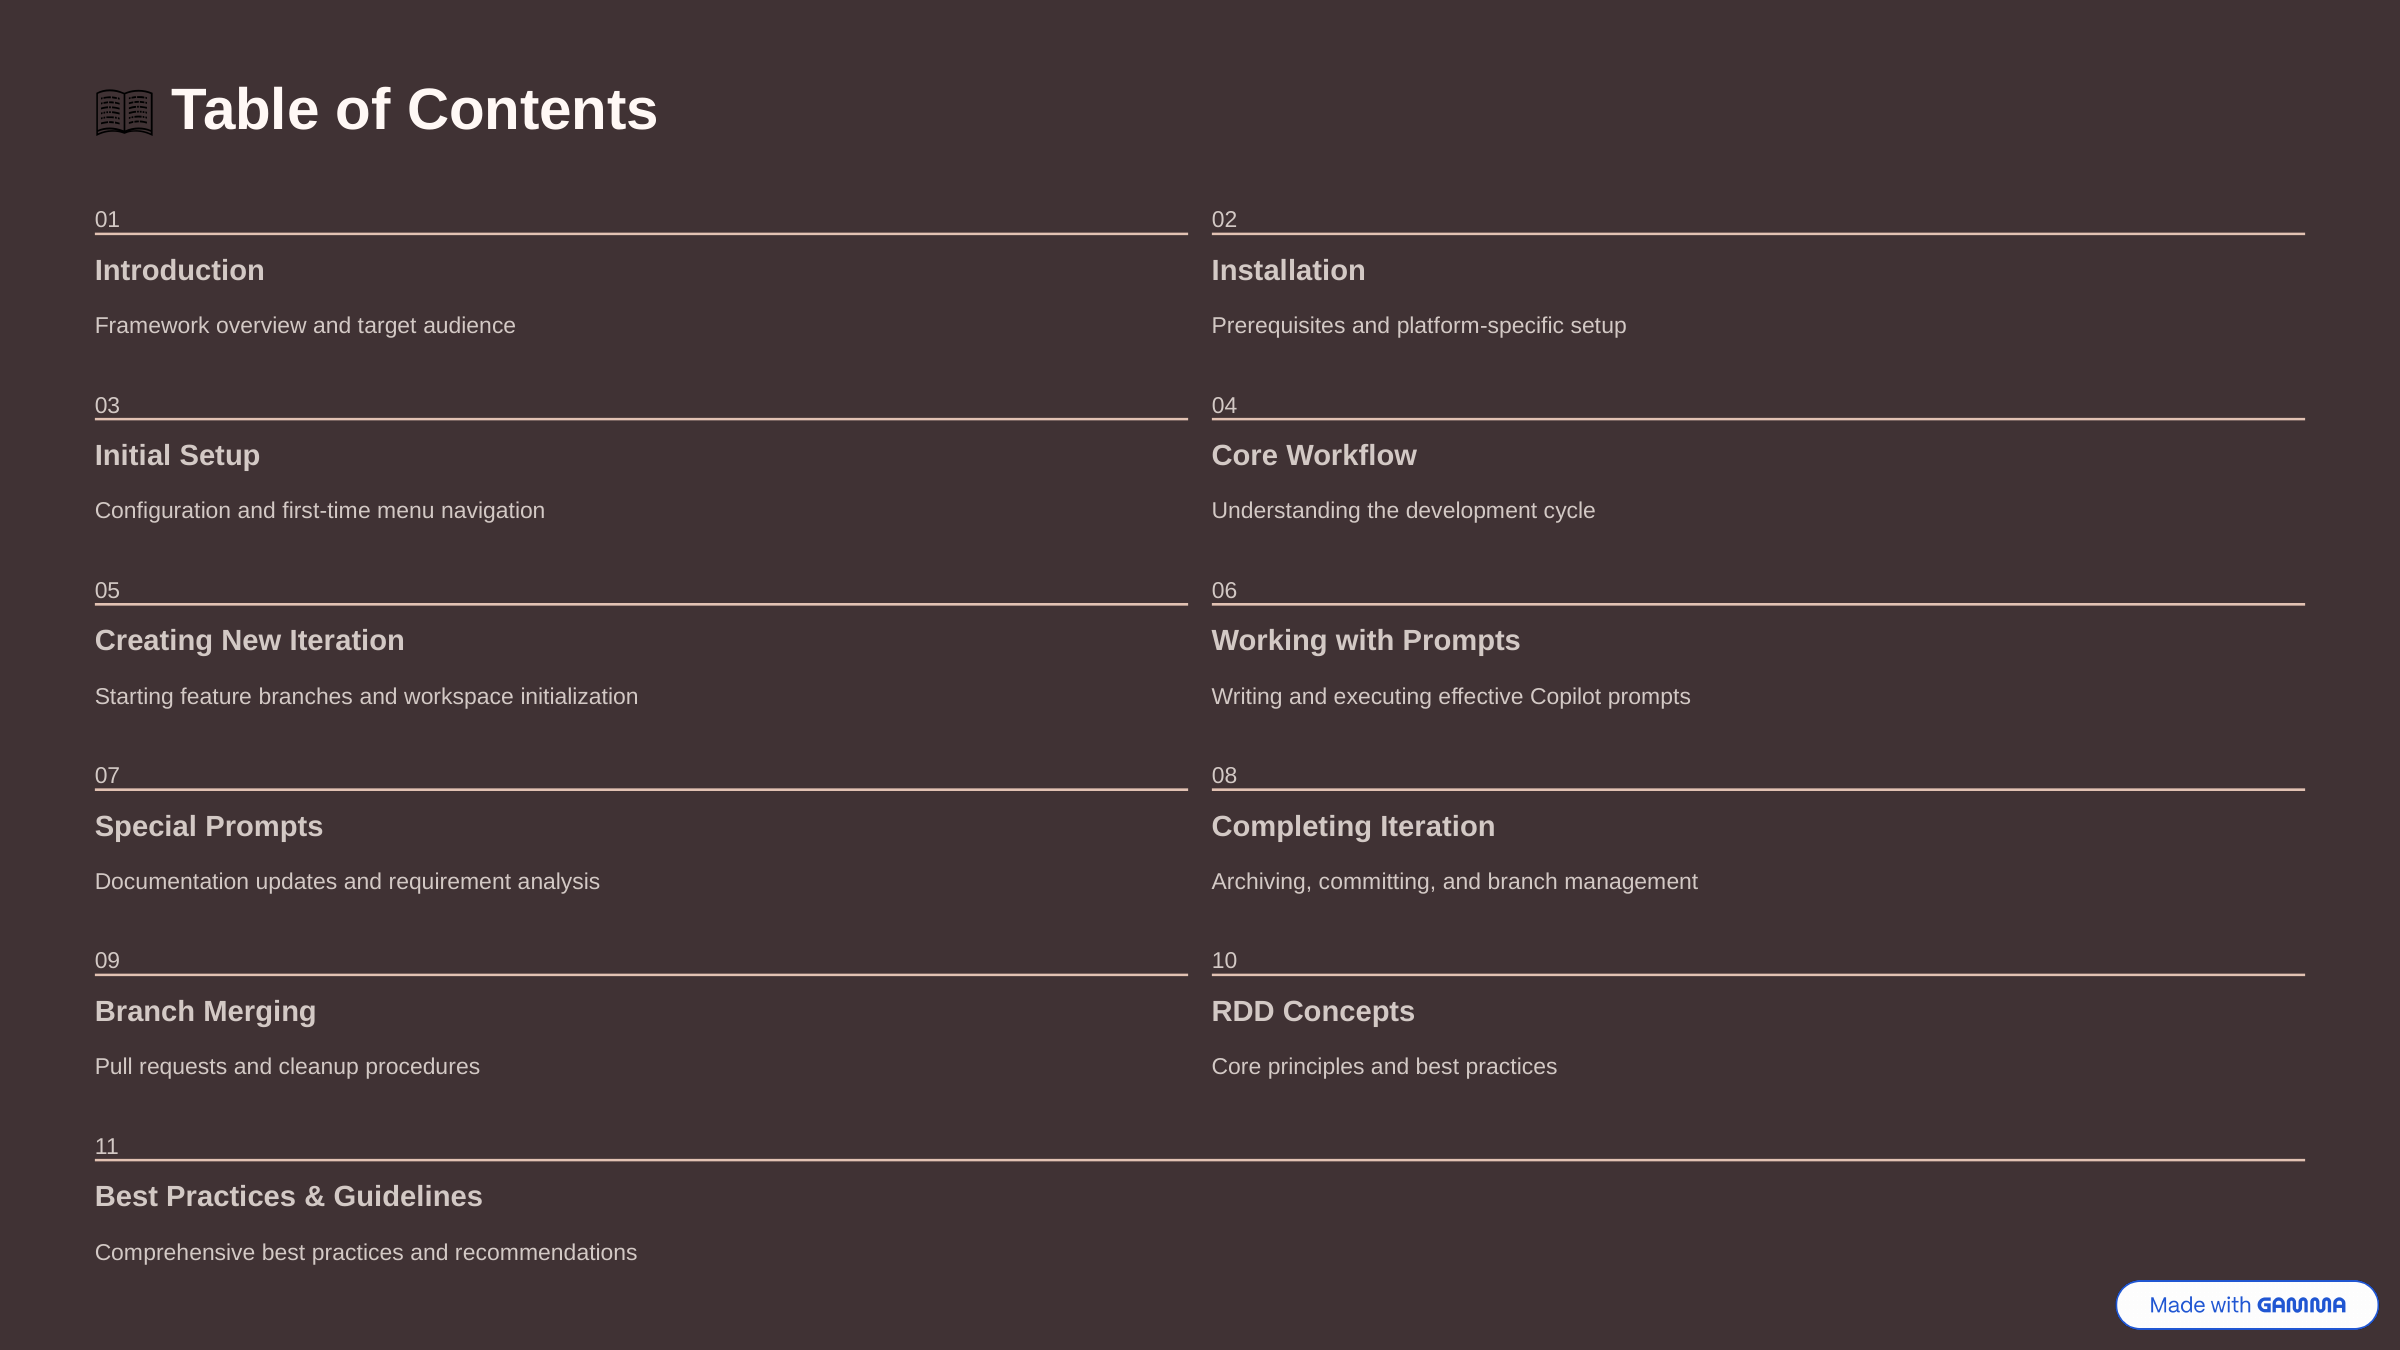

📖 Table of Contents
01
02

Introduction
Installation
Framework overview and target audience
Prerequisites and platform-specific setup
03
04

Initial Setup
Core Workflow
Configuration and first-time menu navigation
Understanding the development cycle
05
06

Creating New Iteration
Working with Prompts
Starting feature branches and workspace initialization
Writing and executing effective Copilot prompts
07
08

Special Prompts
Completing Iteration
Documentation updates and requirement analysis
Archiving, committing, and branch management
09
10

Branch Merging
RDD Concepts
Pull requests and cleanup procedures
Core principles and best practices
11

Best Practices & Guidelines
Comprehensive best practices and recommendations